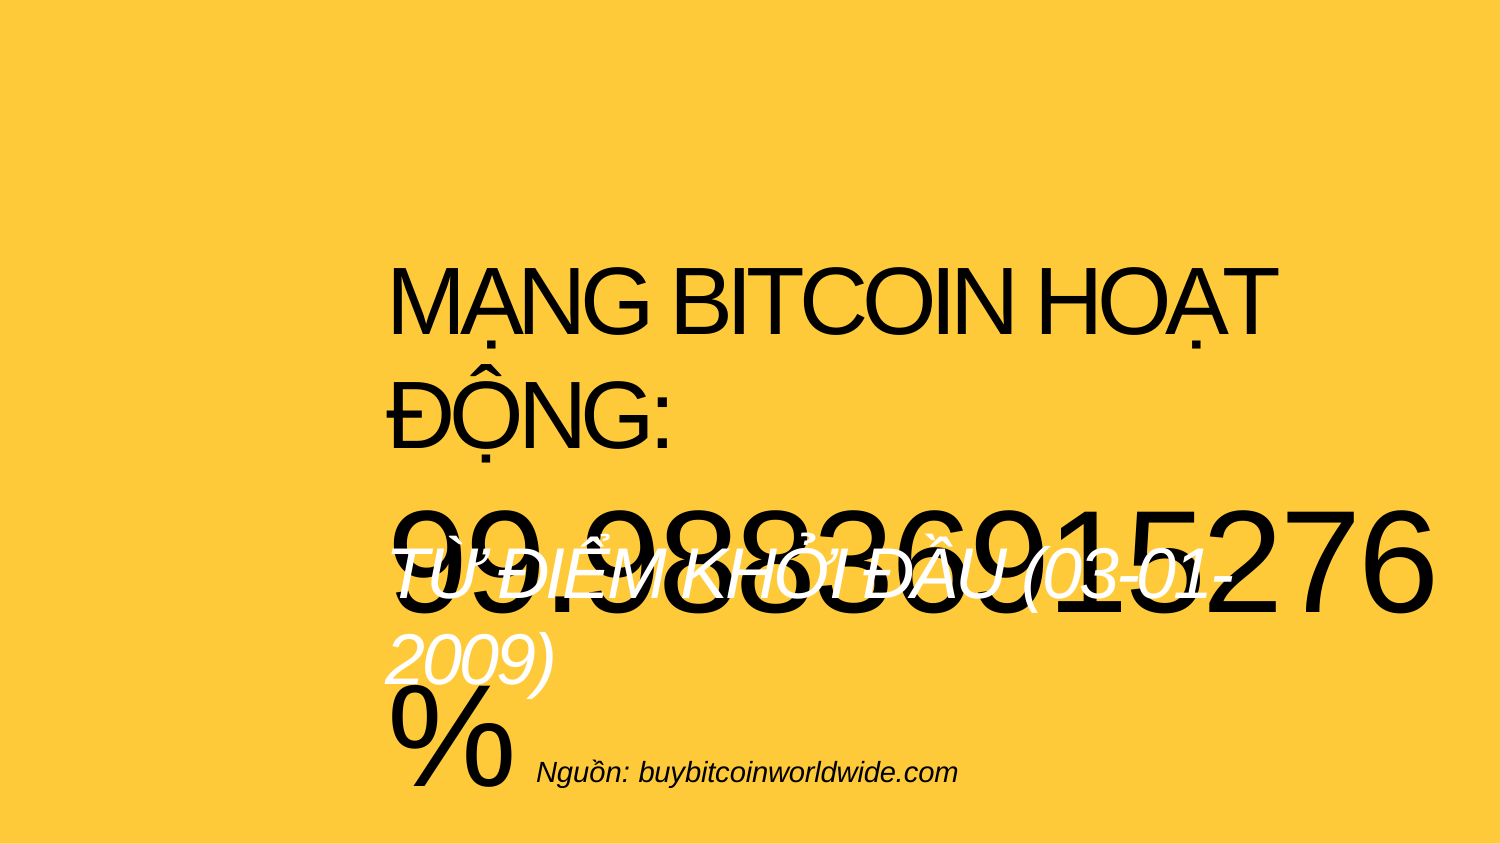

MẠNG BITCOIN HOẠT ĐỘNG:
99.98836915276 %
TỪ ĐIỂM KHỞI ĐẦU (03-01-2009)
Nguồn: buybitcoinworldwide.com